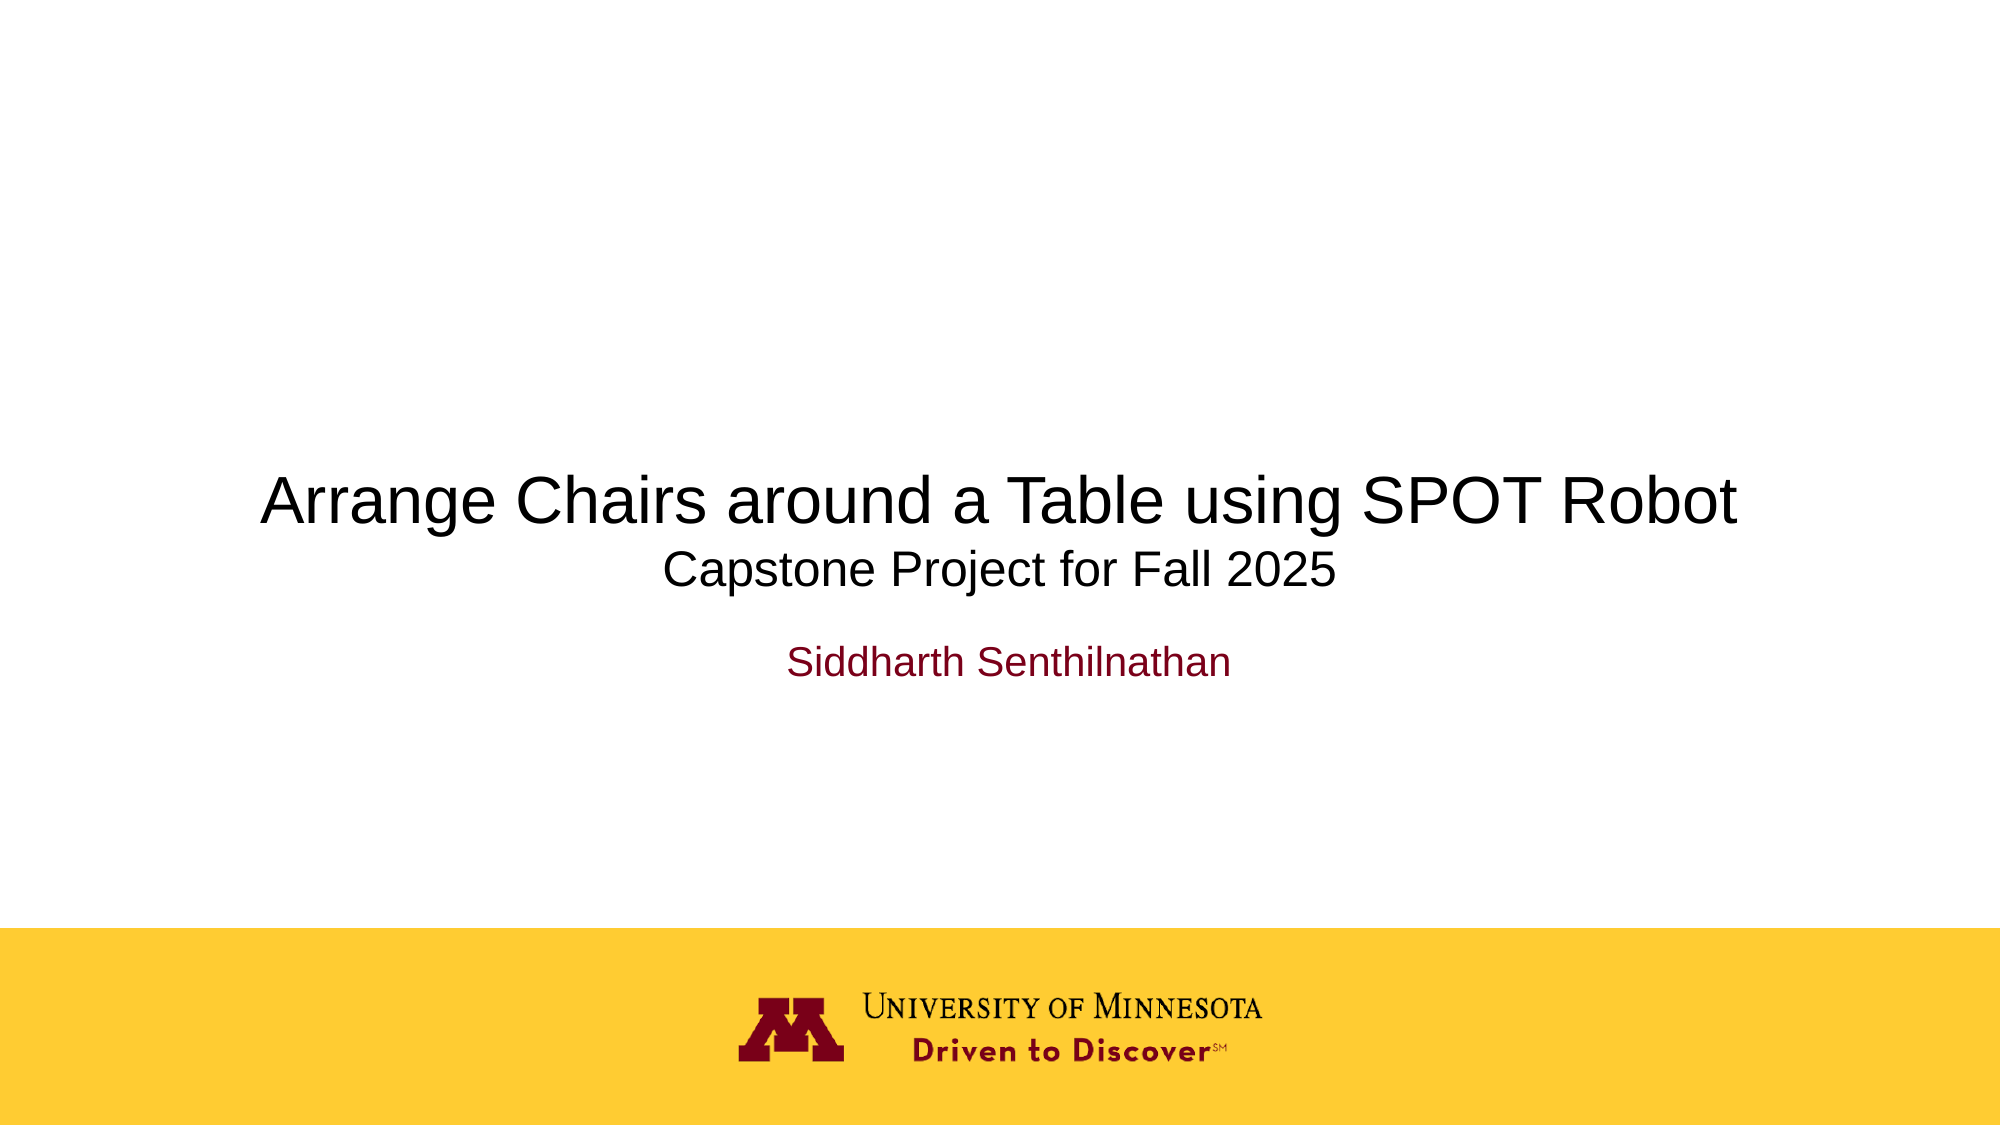

# Arrange Chairs around a Table using SPOT Robot Capstone Project for Fall 2025
Siddharth Senthilnathan